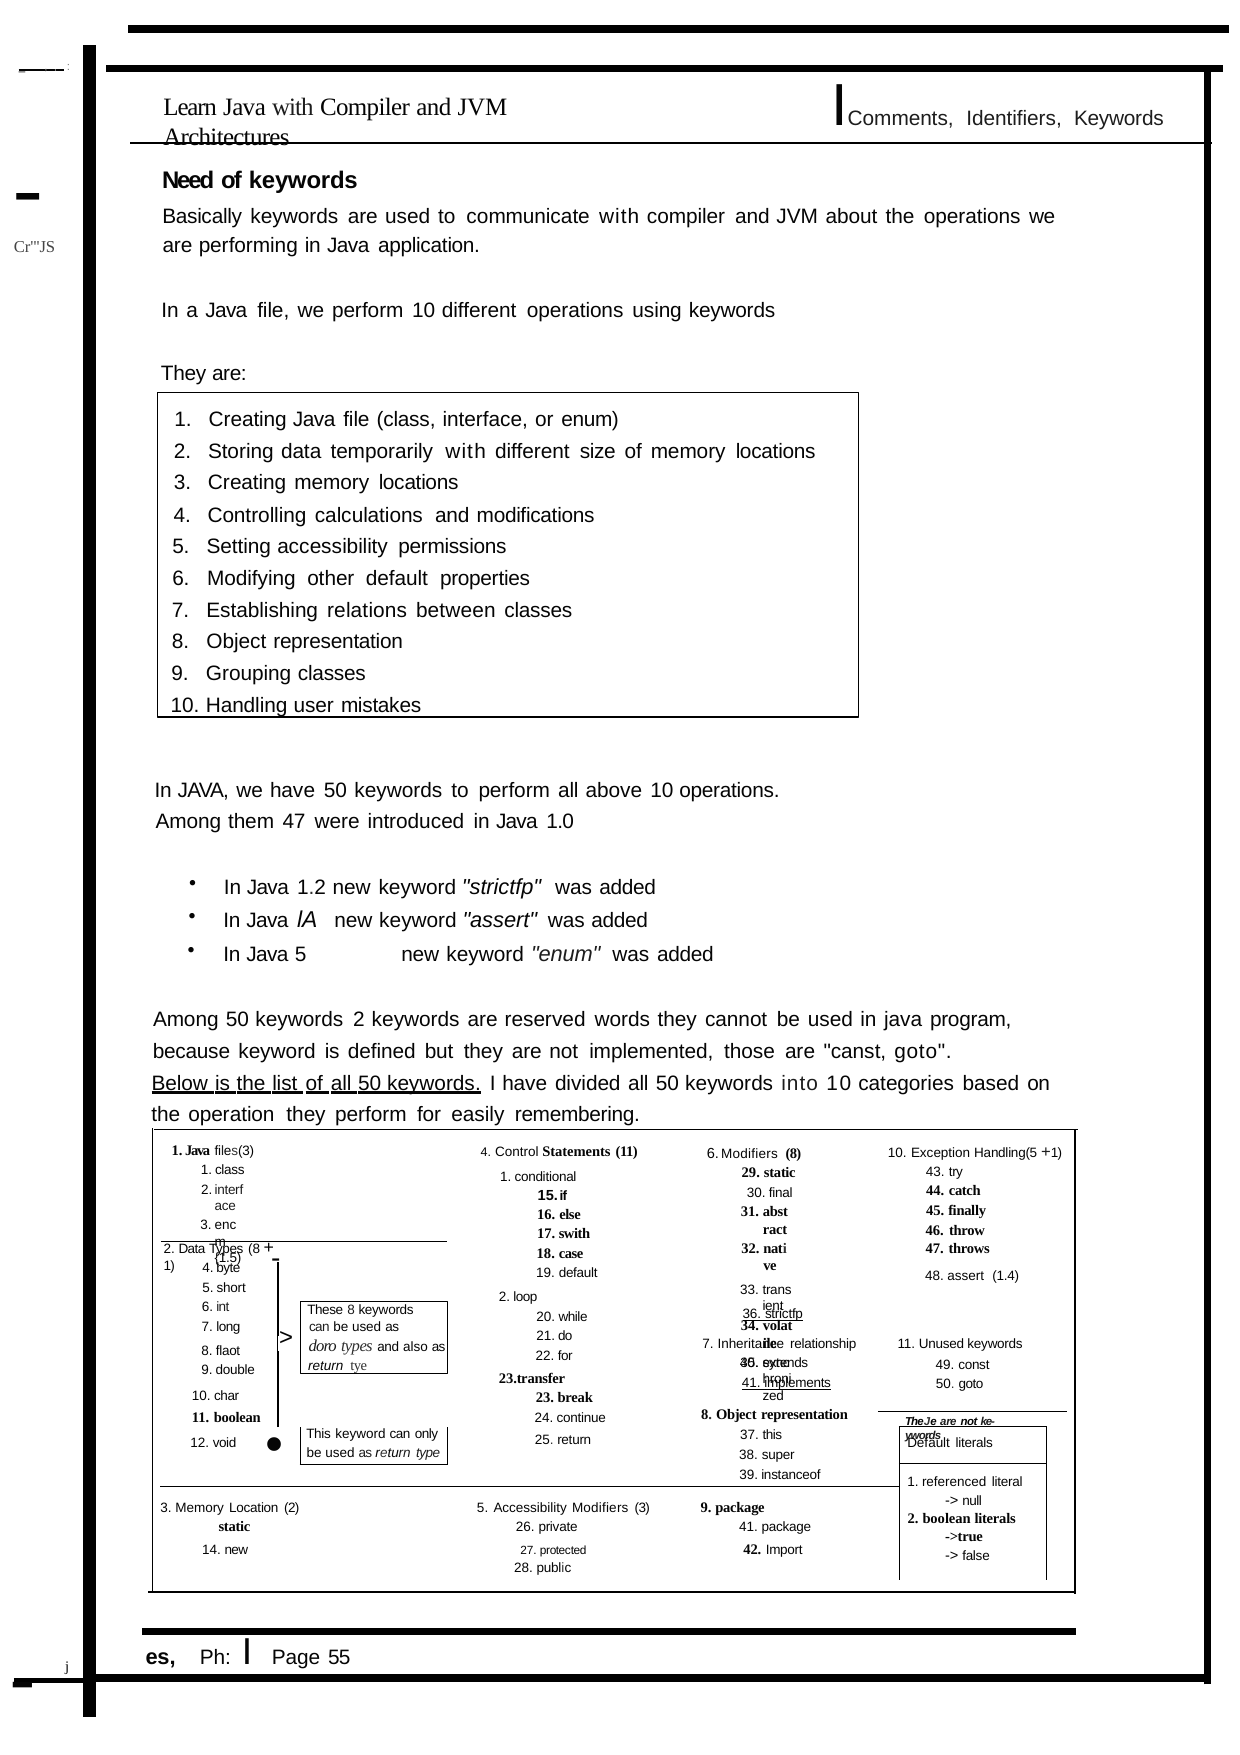

# -Cr"'JS

_,:
IComments, Identifiers, Keywords

Learn Java with Compiler and JVM Architectures

Need of keywords
Basically keywords are used to communicate with compiler and JVM about the operations we are performing in Java application.
In a Java file, we perform 10 different operations using keywords They are:
Creating Java file (class, interface, or enum)
Storing data temporarily with different size of memory locations
Creating memory locations
Controlling calculations and modifications
Setting accessibility permissions
Modifying other default properties
Establishing relations between classes
Object representation
Grouping classes
10. Handling user mistakes
In JAVA, we have 50 keywords to perform all above 10 operations. Among them 47 were introduced in Java 1.0

In Java 1.2 new keyword "strictfp" was added
In Java lA  new keyword "assert" was added
In Java 5	new keyword "enum" was added

Among 50 keywords 2 keywords are reserved words they cannot be used in java program, because keyword is defined but they are not implemented, those are "canst, goto".
Below is the list of all 50 keywords. I have divided all 50 keywords into 10 categories based on the operation they perform for easily remembering.

Control Statements (11)
conditional
if
else
swith
case
default
loop
while
do
for
transfer
break
continue
Java files(3)
class
interface
encm {1.5)
Exception Handling(5 +1)
try
catch
finally
throw
throws
assert (1.4)
Modifiers (8)
static
final
abstract
native
transient
volatile
synchronized
2. Data Types (8 + 1)
-

byte
short
int
long
flaot
double
char
boolean

These 8 keywords
can be used as
doro types and also as
return tye
	36. strictfp
>
11. Unused keywords
49. const
7. Inheritance relationship
40. extends
	41. implements
50. goto
8. Object representation
37. this
•

TheJe are not ke-ywords
This keyword can only be used as return type
|  | Default literals |
| --- | --- |
|  | referenced literal -> null boolean literals ->true -> false |
| 3. Memory Location (2) 5. Accessibility Modifiers (3) 9. package static 26. private 41. package 14. new 27. protected 42. Import 28. public |  |

25. return
12. void
super
instanceof

es,  Ph: I Page 55
-

j